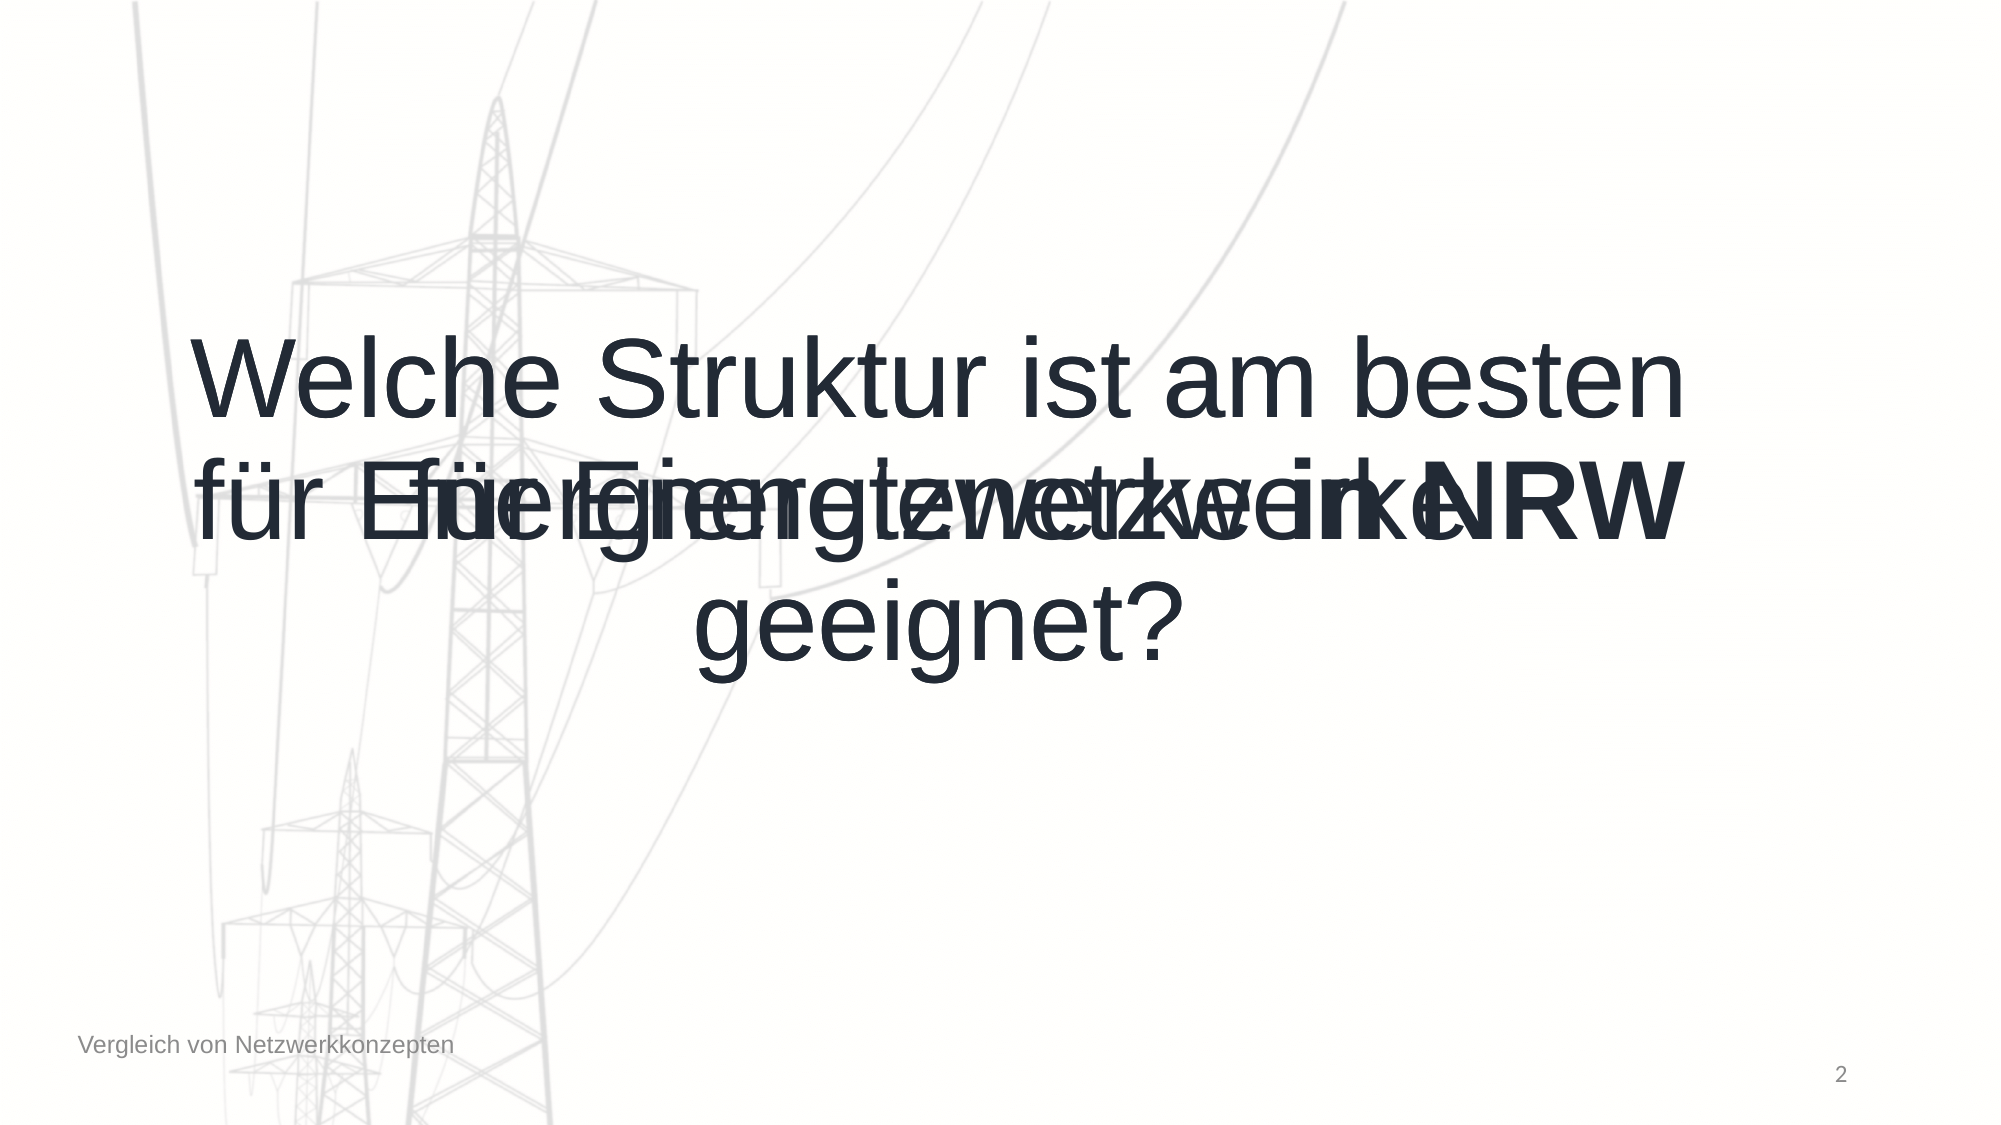

# Welche Struktur ist am besten für Energienetzwerke geeignet?
Welche Struktur ist am besten für Energienetzwerke in NRW geeignet?
Vergleich von Netzwerkkonzepten
2